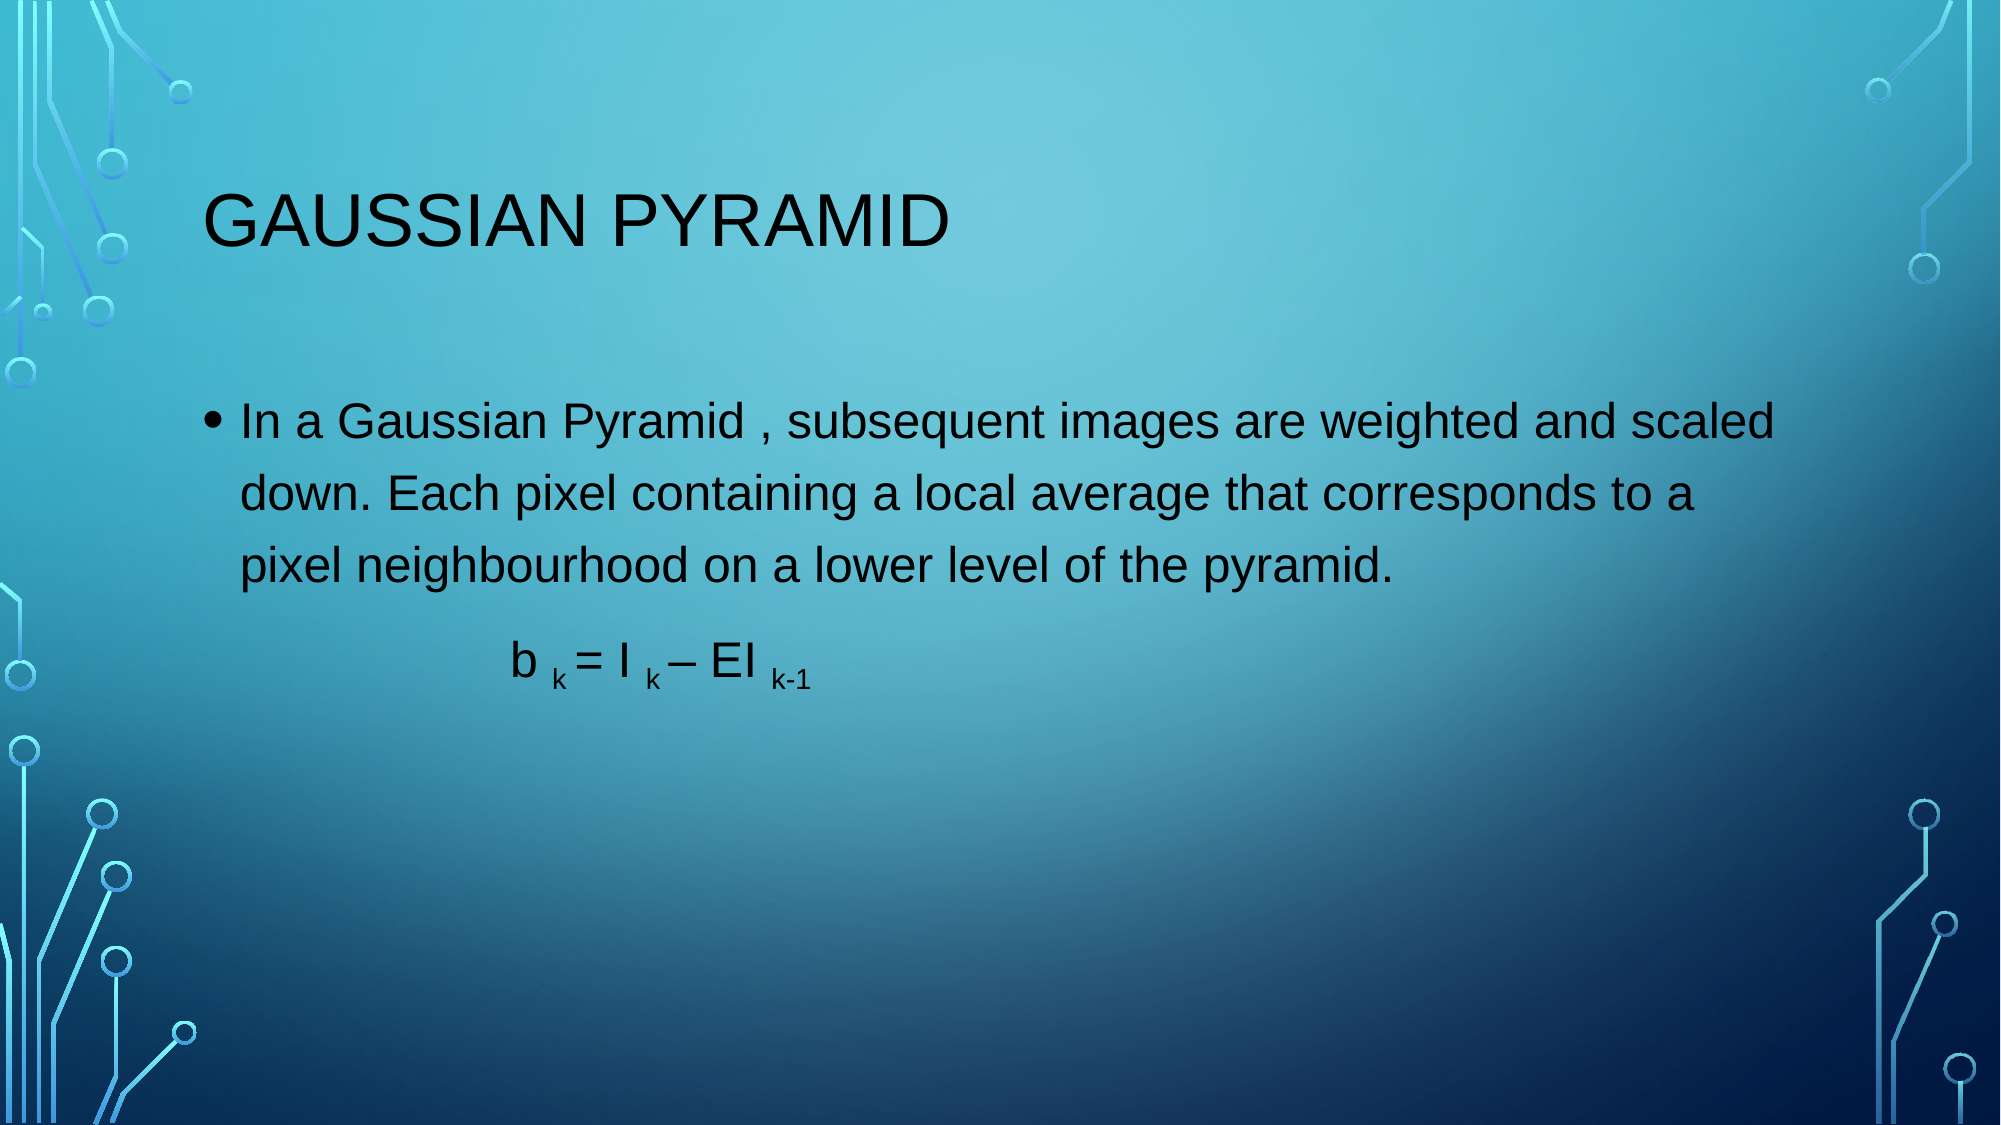

# GAUSSIAN PYRAMID
In a Gaussian Pyramid , subsequent images are weighted and scaled down. Each pixel containing a local average that corresponds to a pixel neighbourhood on a lower level of the pyramid.
                      b k = I k – EI k-1